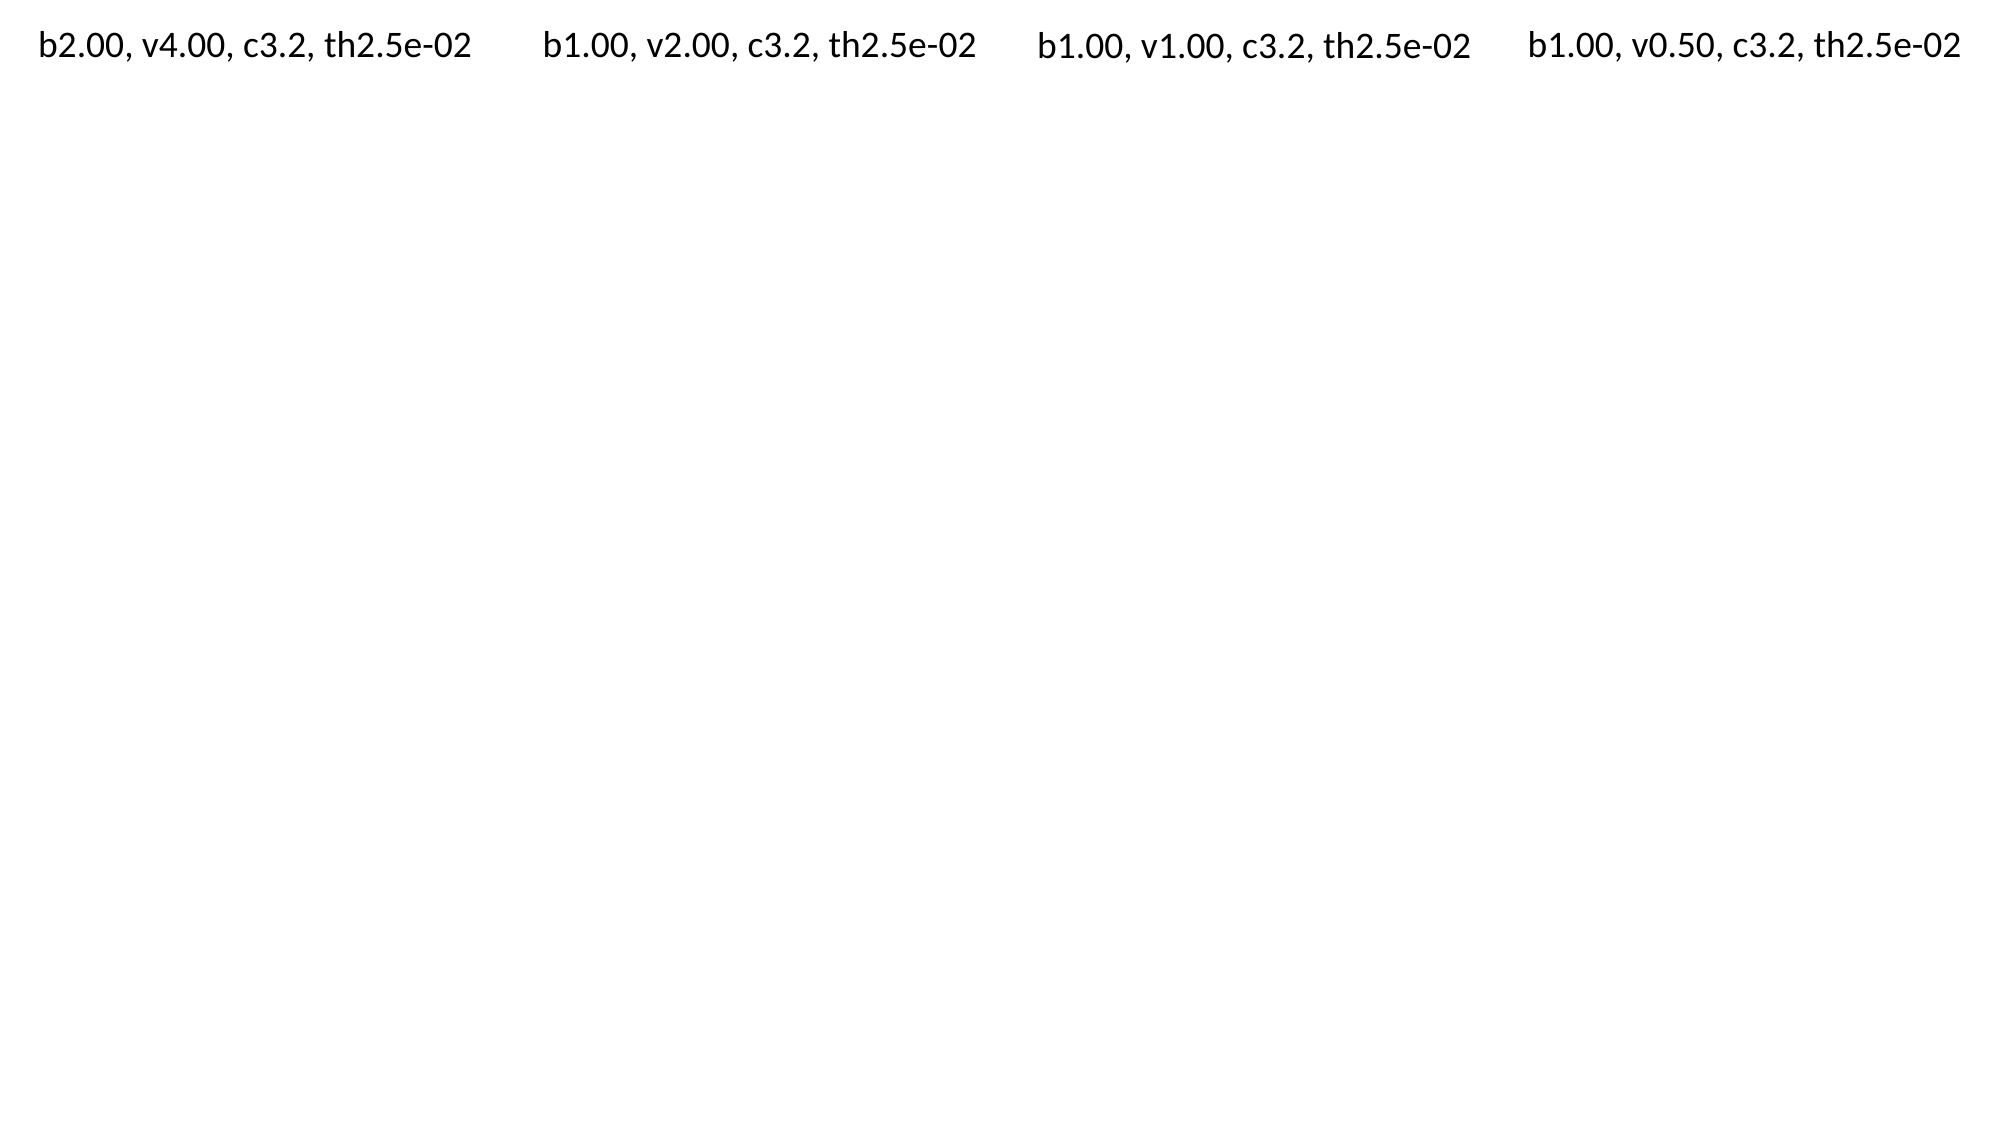

b2.00, v4.00, c3.2, th2.5e-02
b1.00, v0.50, c3.2, th2.5e-02
b1.00, v2.00, c3.2, th2.5e-02
b1.00, v1.00, c3.2, th2.5e-02